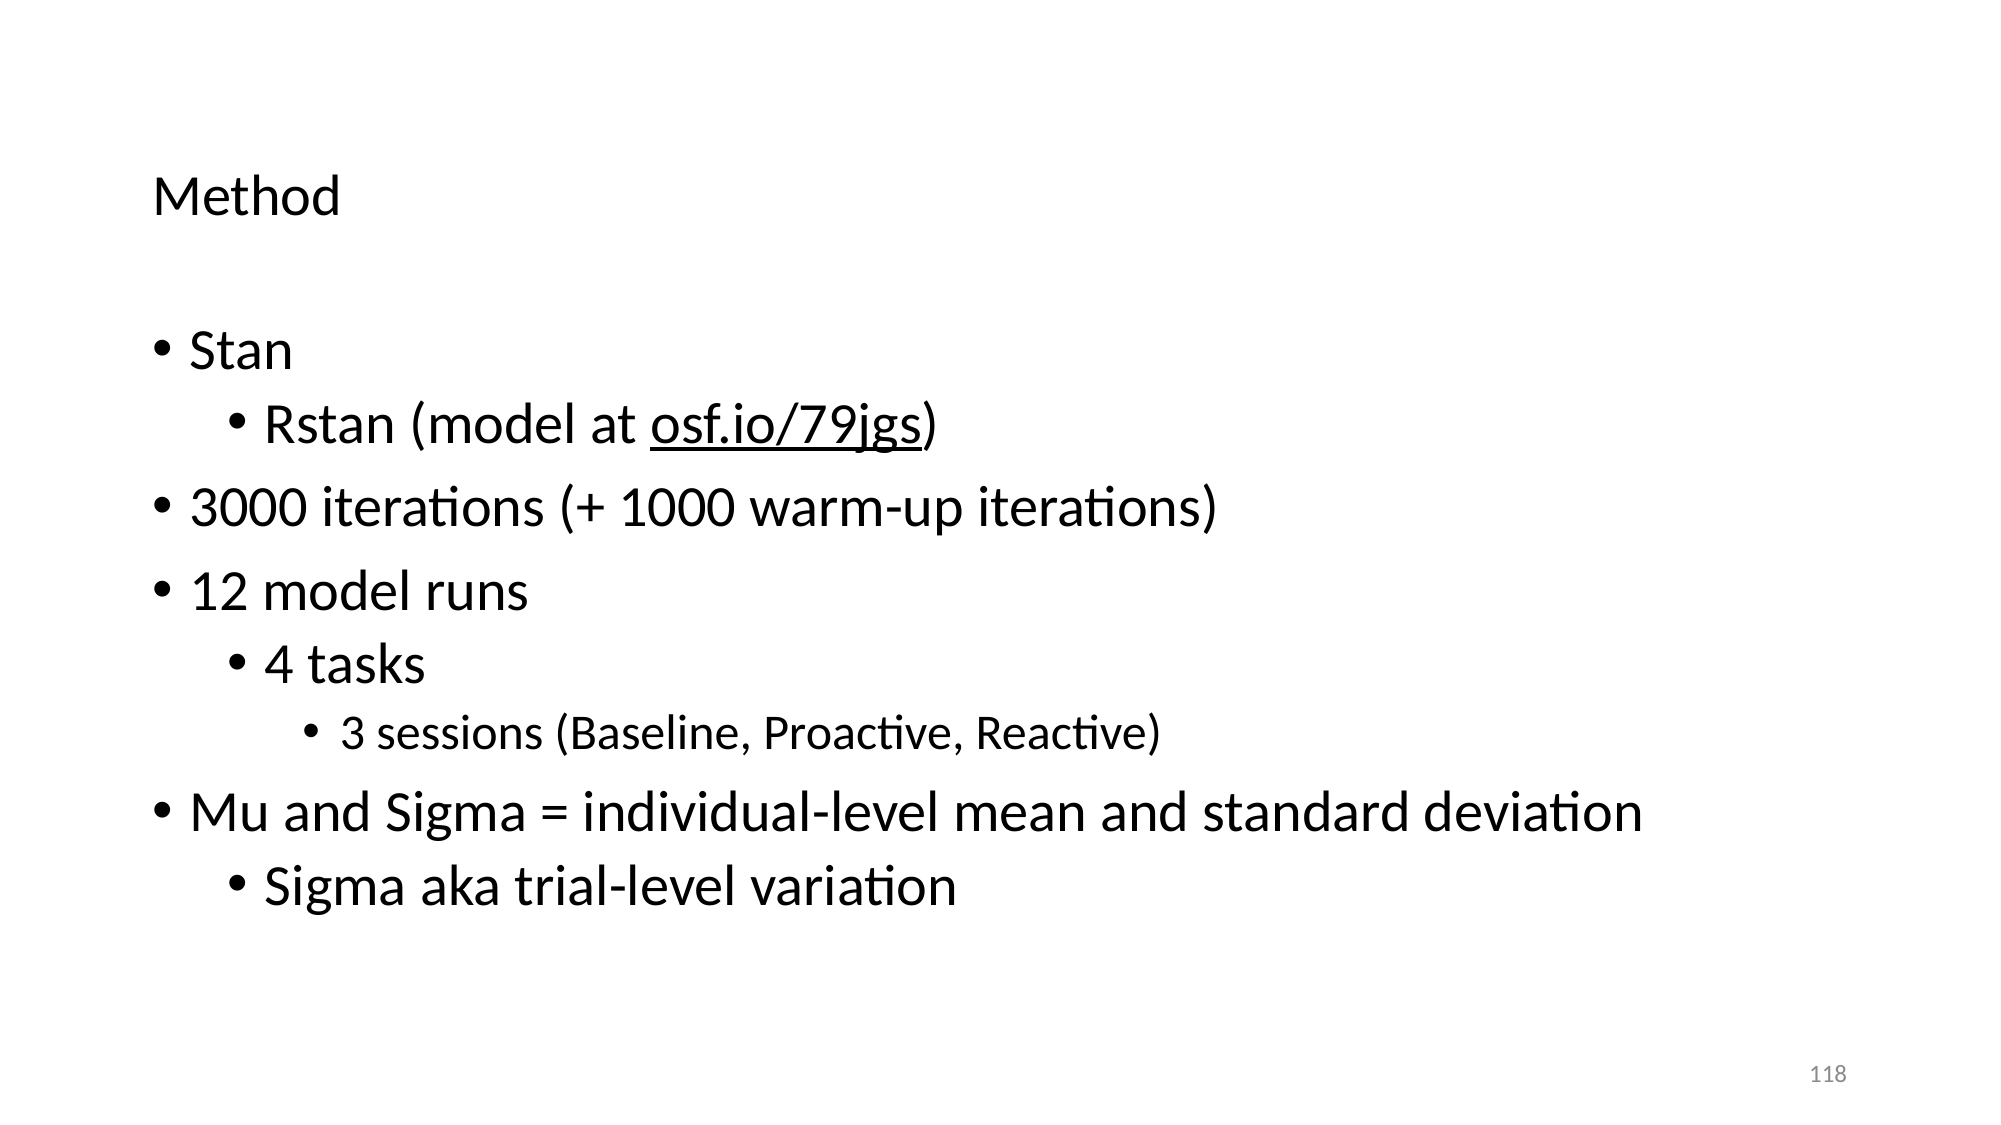

Method

Stan
Rstan (model at osf.io/79jgs)
3000 iterations (+ 1000 warm-up iterations)
12 model runs
4 tasks
3 sessions (Baseline, Proactive, Reactive)
Mu and Sigma = individual-level mean and standard deviation
Sigma aka trial-level variation

118